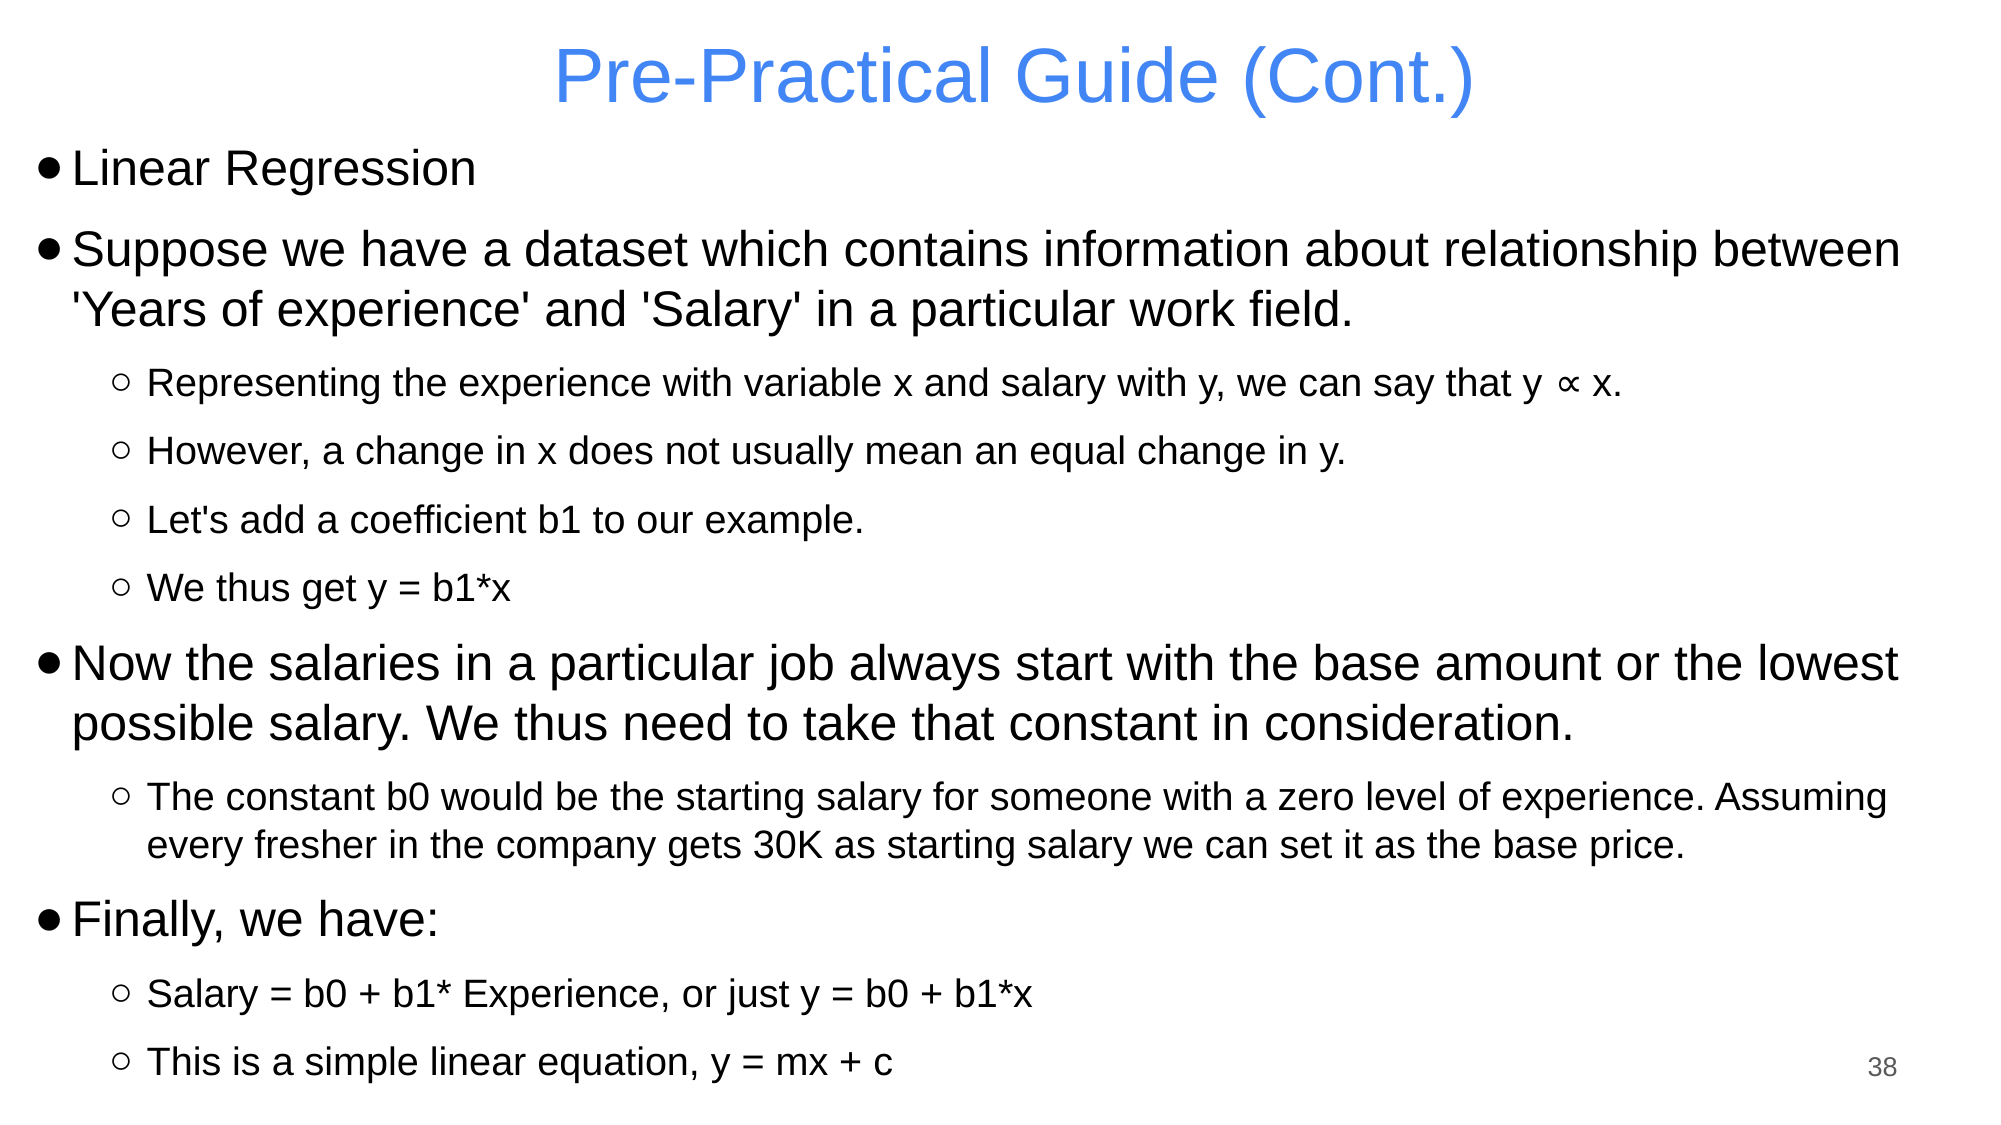

Pre-Practical Guide (Cont.)
Linear Regression
Suppose we have a dataset which contains information about relationship between 'Years of experience' and 'Salary' in a particular work field.
Representing the experience with variable x and salary with y, we can say that y ∝ x.
However, a change in x does not usually mean an equal change in y.
Let's add a coefficient b1 to our example.
We thus get y = b1*x
Now the salaries in a particular job always start with the base amount or the lowest possible salary. We thus need to take that constant in consideration.
The constant b0 would be the starting salary for someone with a zero level of experience. Assuming every fresher in the company gets 30K as starting salary we can set it as the base price.
Finally, we have:
Salary = b0 + b1* Experience, or just y = b0 + b1*x
This is a simple linear equation, y = mx + c
38